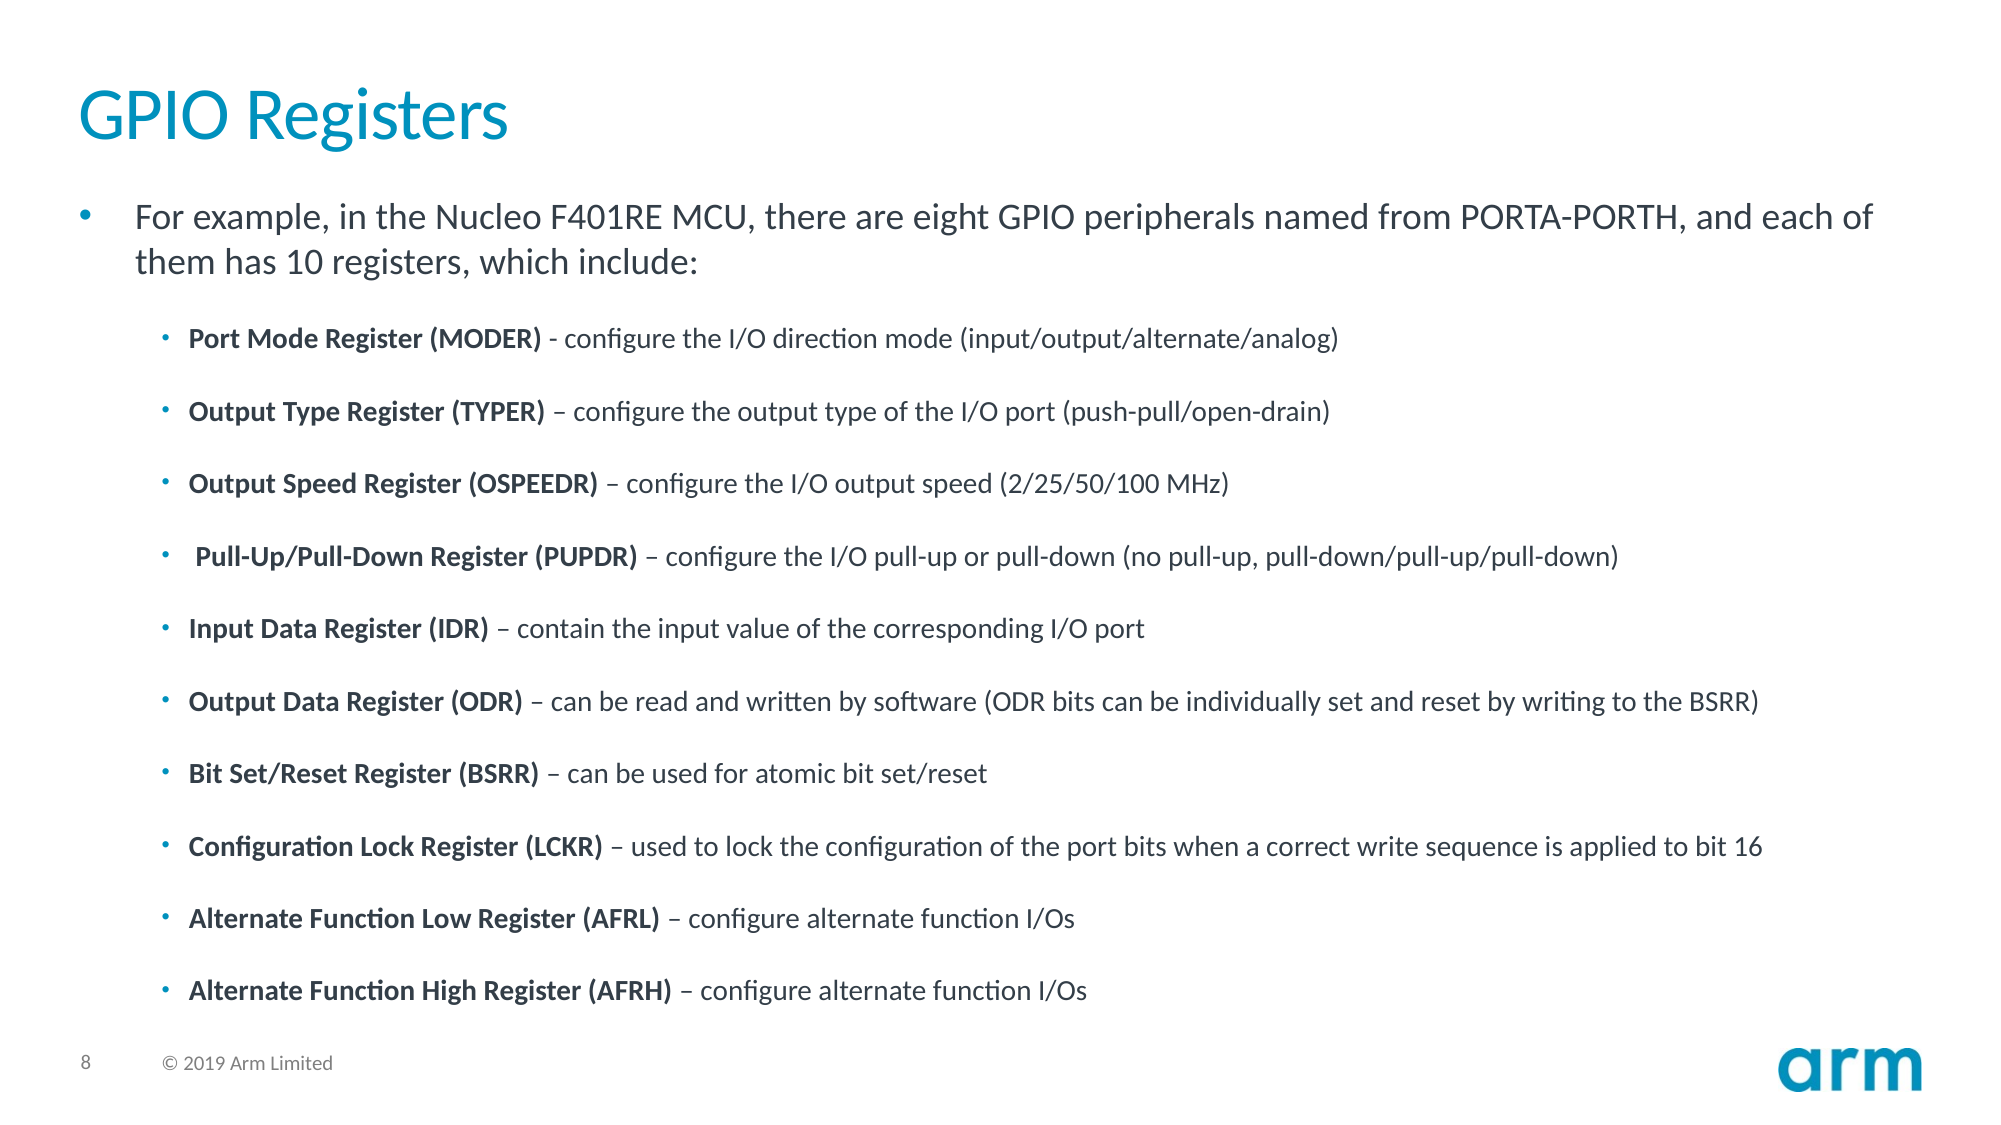

# GPIO Registers
For example, in the Nucleo F401RE MCU, there are eight GPIO peripherals named from PORTA-PORTH, and each of them has 10 registers, which include:
Port Mode Register (MODER) - configure the I/O direction mode (input/output/alternate/analog)
Output Type Register (TYPER) – configure the output type of the I/O port (push-pull/open-drain)
Output Speed Register (OSPEEDR) – configure the I/O output speed (2/25/50/100 MHz)
 Pull-Up/Pull-Down Register (PUPDR) – configure the I/O pull-up or pull-down (no pull-up, pull-down/pull-up/pull-down)
Input Data Register (IDR) – contain the input value of the corresponding I/O port
Output Data Register (ODR) – can be read and written by software (ODR bits can be individually set and reset by writing to the BSRR)
Bit Set/Reset Register (BSRR) – can be used for atomic bit set/reset
Configuration Lock Register (LCKR) – used to lock the configuration of the port bits when a correct write sequence is applied to bit 16
Alternate Function Low Register (AFRL) – configure alternate function I/Os
Alternate Function High Register (AFRH) – configure alternate function I/Os